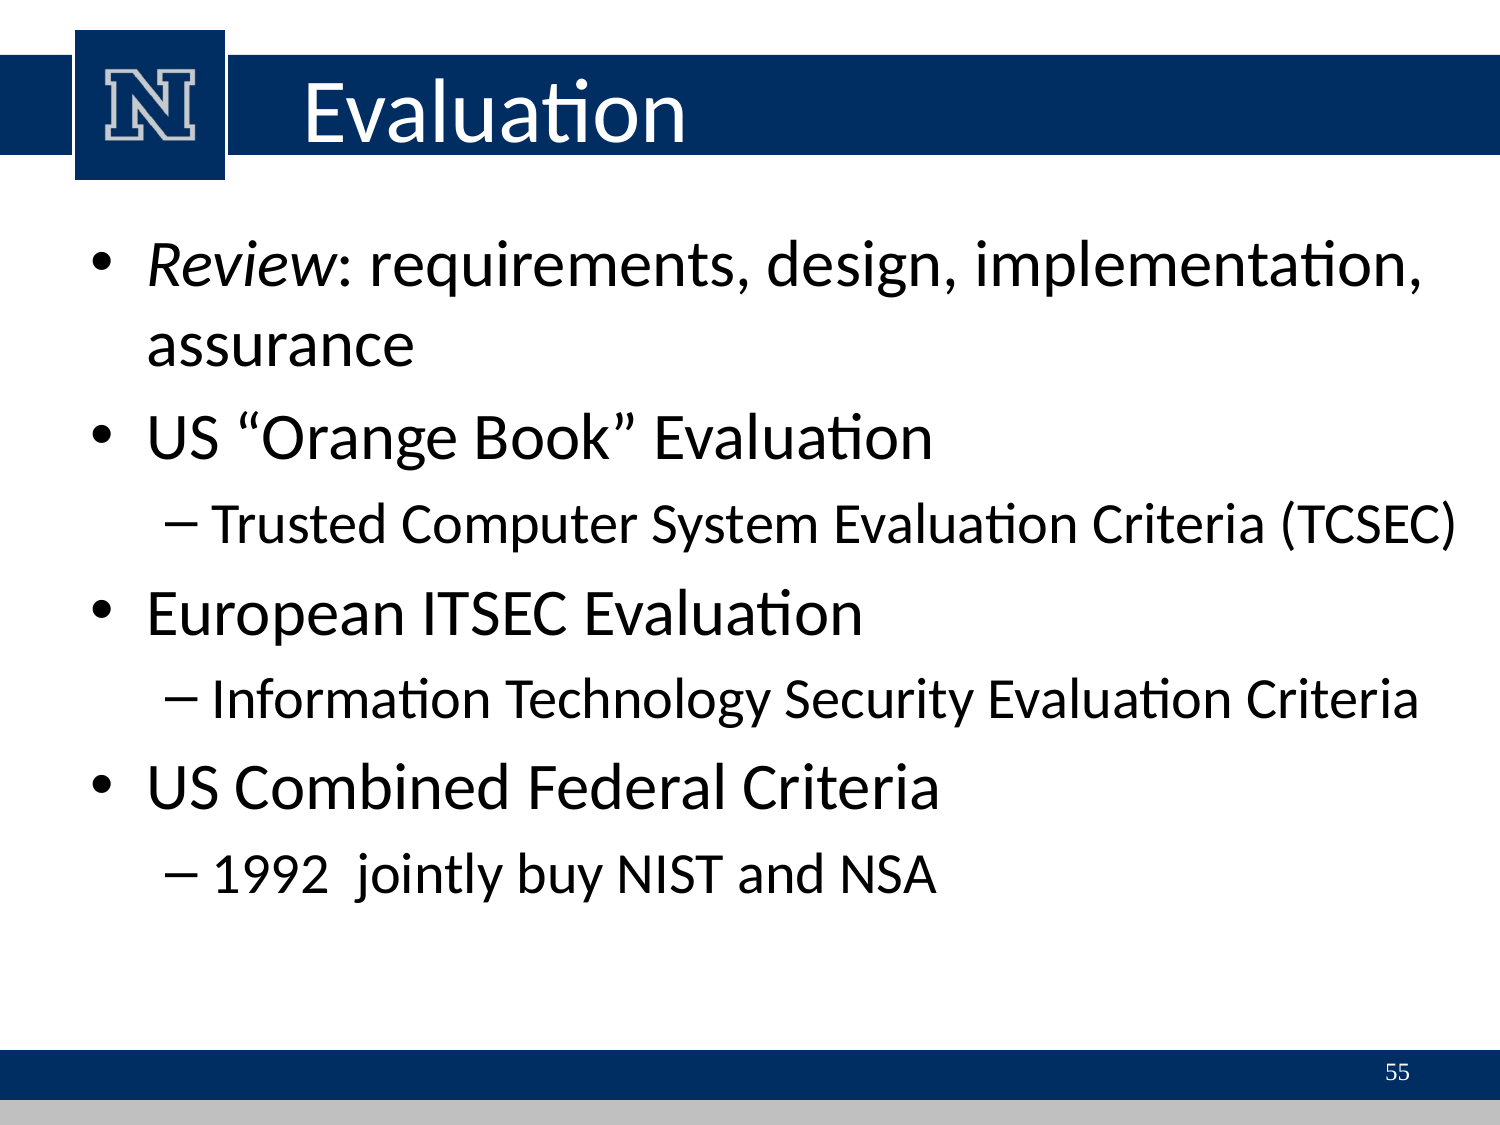

# Evaluation
Review: requirements, design, implementation, assurance
US “Orange Book” Evaluation
Trusted Computer System Evaluation Criteria (TCSEC)
European ITSEC Evaluation
Information Technology Security Evaluation Criteria
US Combined Federal Criteria
1992  jointly buy NIST and NSA
55